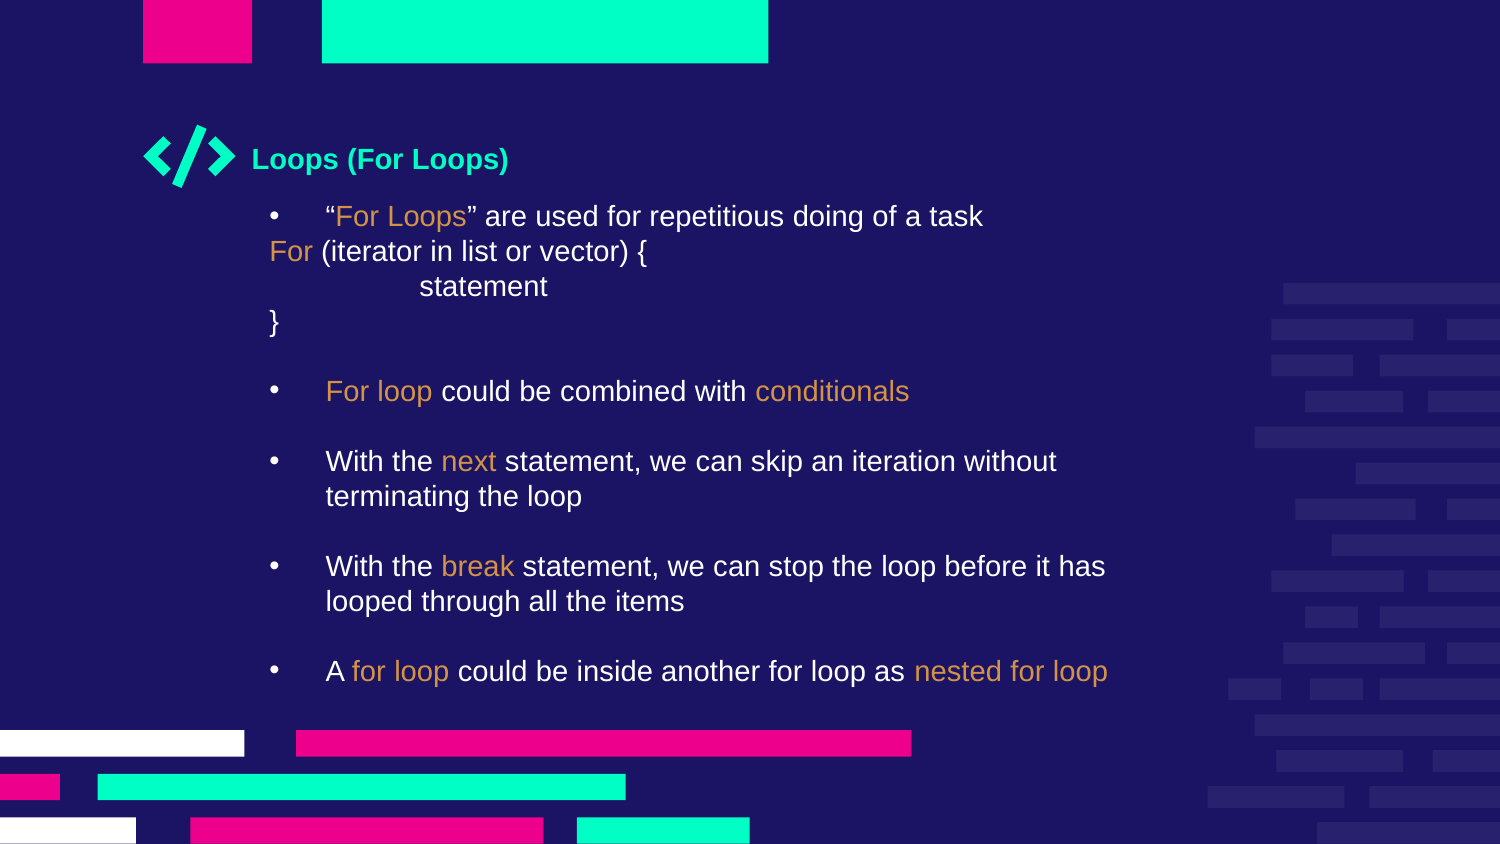

Loops (For Loops)
“For Loops” are used for repetitious doing of a task
For (iterator in list or vector) {
	statement
}

For loop could be combined with conditionals

With the next statement, we can skip an iteration without terminating the loop

With the break statement, we can stop the loop before it has looped through all the items

A for loop could be inside another for loop as nested for loop